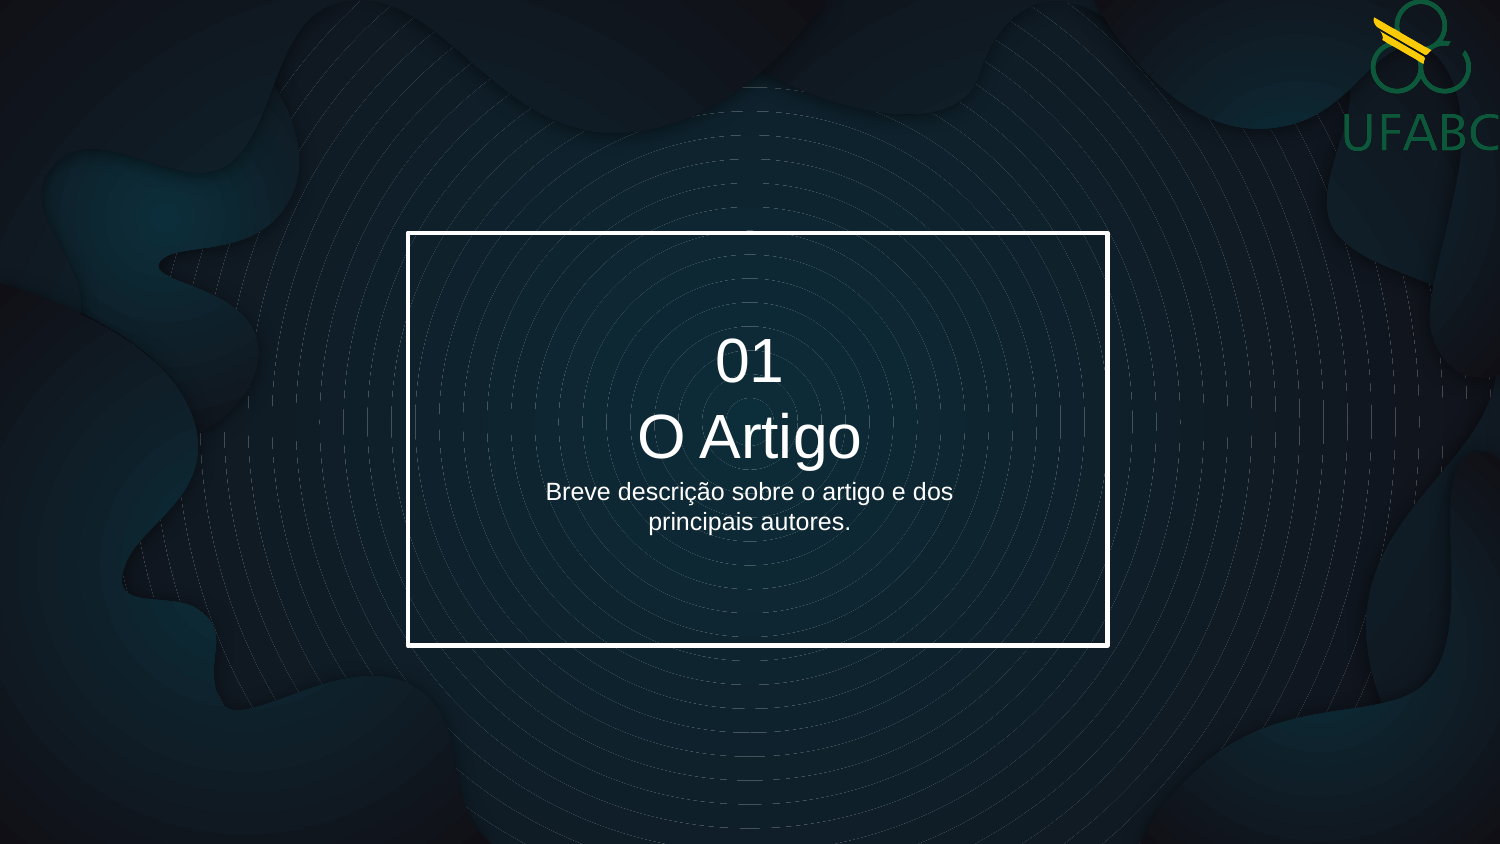

01
# O Artigo
Breve descrição sobre o artigo e dos principais autores.